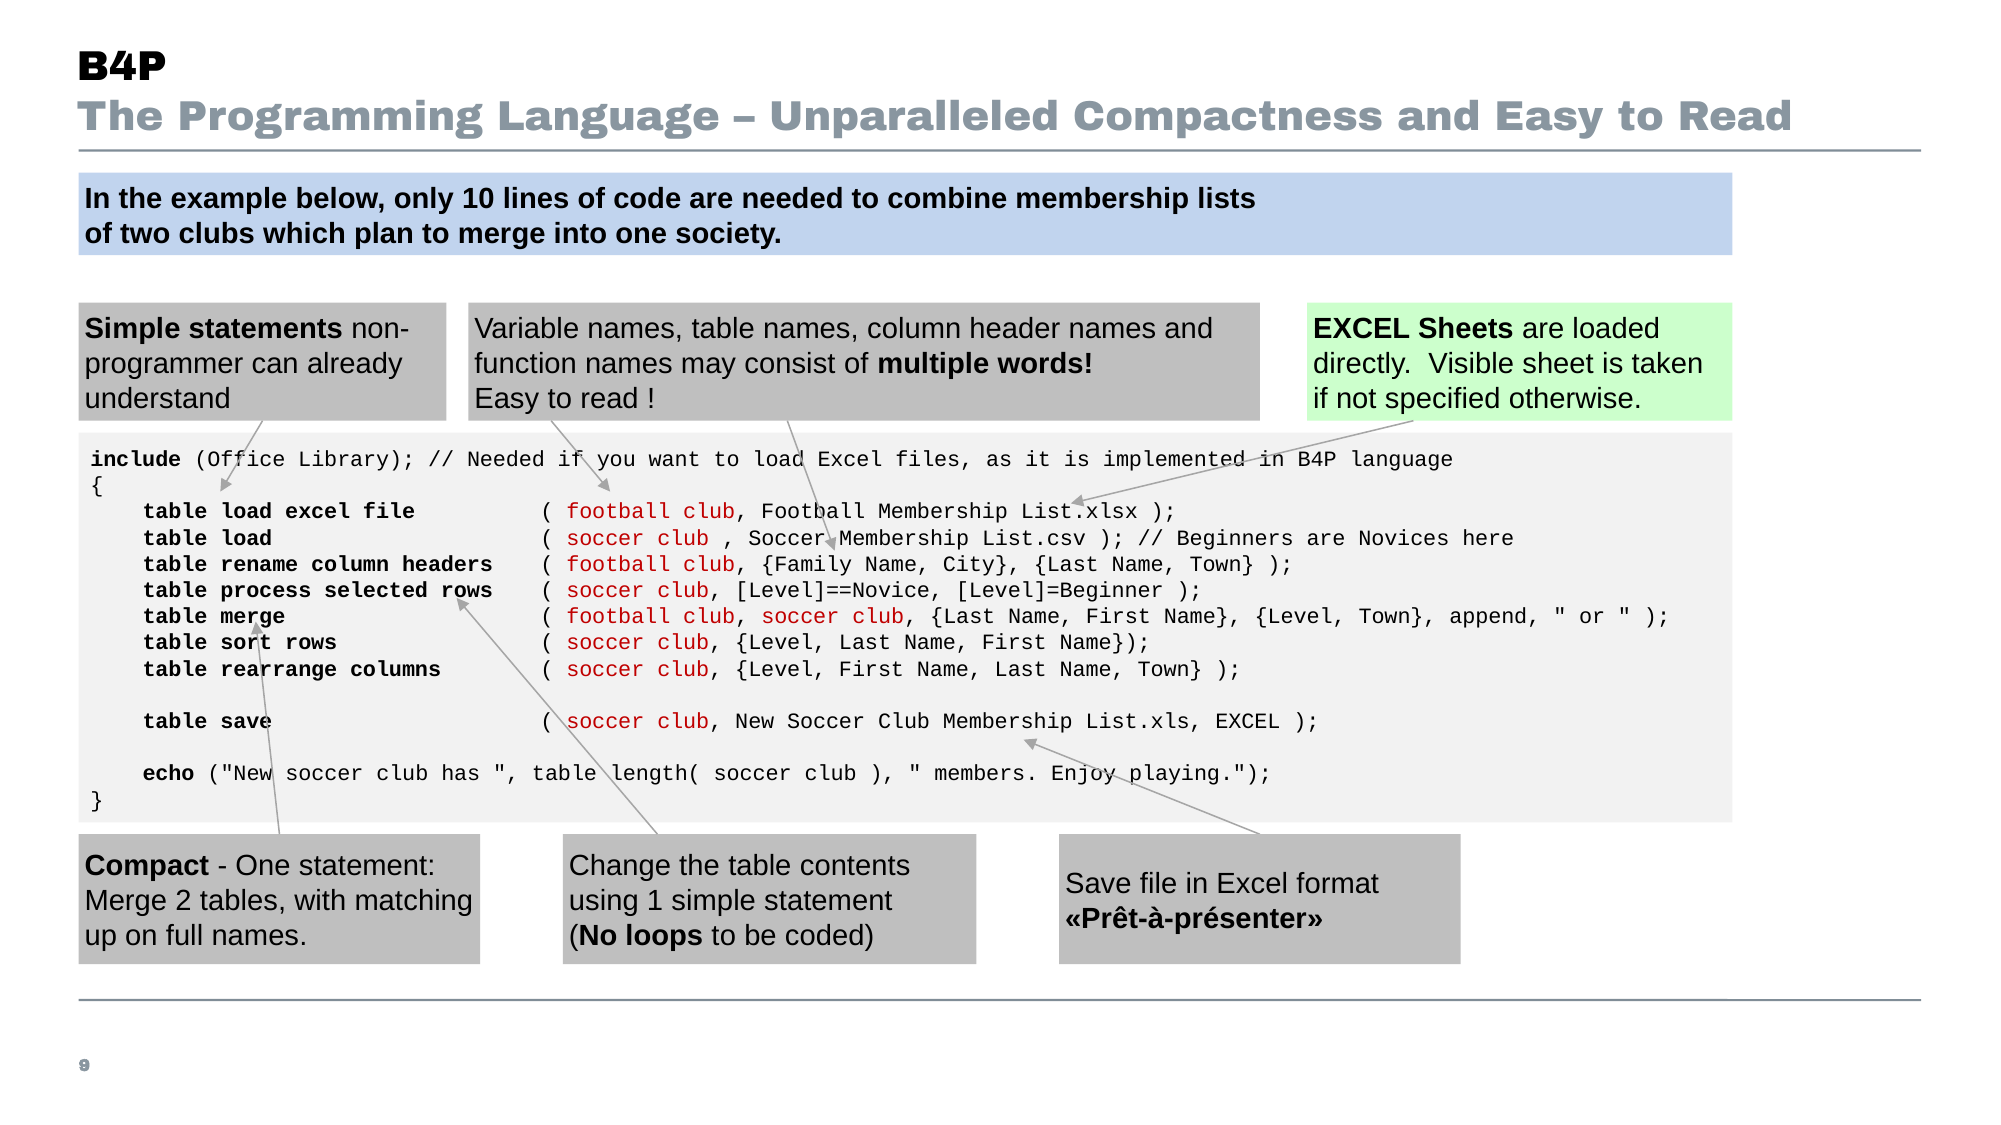

# B4P The Programming Language – Unparalleled Compactness and Easy to Read
In the example below, only 10 lines of code are needed to combine membership lists
of two clubs which plan to merge into one society.
Simple statements non-
programmer can already
understand
Variable names, table names, column header names and function names may consist of multiple words!
Easy to read !
EXCEL Sheets are loaded directly.  Visible sheet is taken if not specified otherwise.
include (Office Library); // Needed if you want to load Excel files, as it is implemented in B4P language
{
    table load excel file	( football club, Football Membership List.xlsx );
    table load		( soccer club , Soccer Membership List.csv ); // Beginners are Novices here
    table rename column headers	( football club, {Family Name, City}, {Last Name, Town} );
    table process selected rows	( soccer club, [Level]==Novice, [Level]=Beginner );
    table merge		( football club, soccer club, {Last Name, First Name}, {Level, Town}, append, " or " );
    table sort rows		( soccer club, {Level, Last Name, First Name});
    table rearrange columns	( soccer club, {Level, First Name, Last Name, Town} );

    table save		( soccer club, New Soccer Club Membership List.xls, EXCEL );

    echo ("New soccer club has ", table length( soccer club ), " members. Enjoy playing.");
}
Compact - One statement:
Merge 2 tables, with matching
up on full names.
Change the table contents using 1 simple statement
(No loops to be coded)
Save file in Excel format
«Prêt-à-présenter»